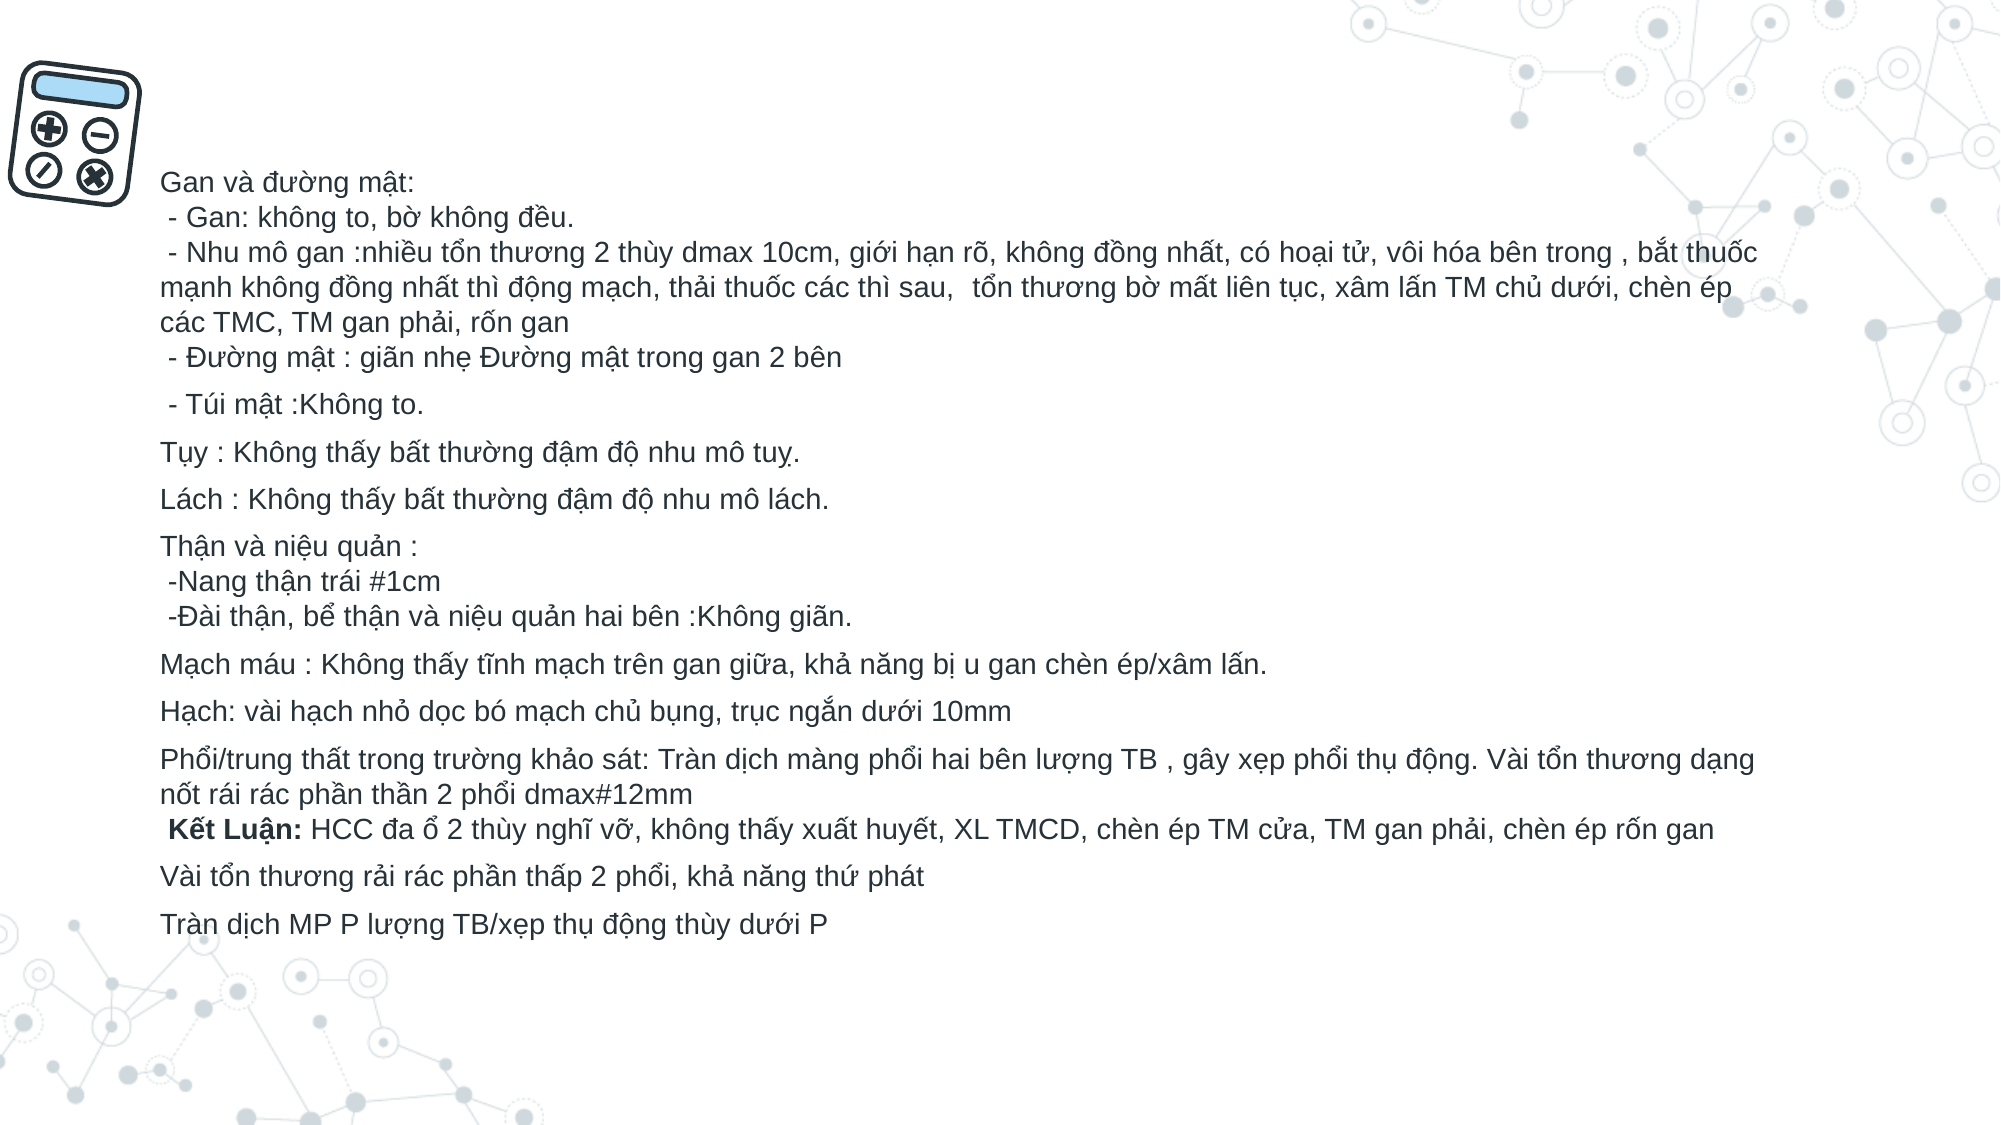

Gan và đường mật: 
 - Gan: không to, bờ không đều. 
 - Nhu mô gan :nhiều tổn thương 2 thùy dmax 10cm, giới hạn rõ, không đồng nhất, có hoại tử, vôi hóa bên trong , bắt thuốc mạnh không đồng nhất thì động mạch, thải thuốc các thì sau,  tổn thương bờ mất liên tục, xâm lấn TM chủ dưới, chèn ép các TMC, TM gan phải, rốn gan
 - Đường mật : giãn nhẹ Đường mật trong gan 2 bên
 - Túi mật :Không to.
Tụy : Không thấy bất thường đậm độ nhu mô tuỵ.
Lách : Không thấy bất thường đậm độ nhu mô lách.
Thận và niệu quản : 
 -Nang thận trái #1cm
 -Đài thận, bể thận và niệu quản hai bên :Không giãn.
Mạch máu : Không thấy tĩnh mạch trên gan giữa, khả năng bị u gan chèn ép/xâm lấn.
Hạch: vài hạch nhỏ dọc bó mạch chủ bụng, trục ngắn dưới 10mm
Phổi/trung thất trong trường khảo sát: Tràn dịch màng phổi hai bên lượng TB , gây xẹp phổi thụ động. Vài tổn thương dạng nốt rái rác phần thần 2 phổi dmax#12mm
 Kết Luận: HCC đa ổ 2 thùy nghĩ vỡ, không thấy xuất huyết, XL TMCD, chèn ép TM cửa, TM gan phải, chèn ép rốn gan
Vài tổn thương rải rác phần thấp 2 phổi, khả năng thứ phát
Tràn dịch MP P lượng TB/xẹp thụ động thùy dưới P